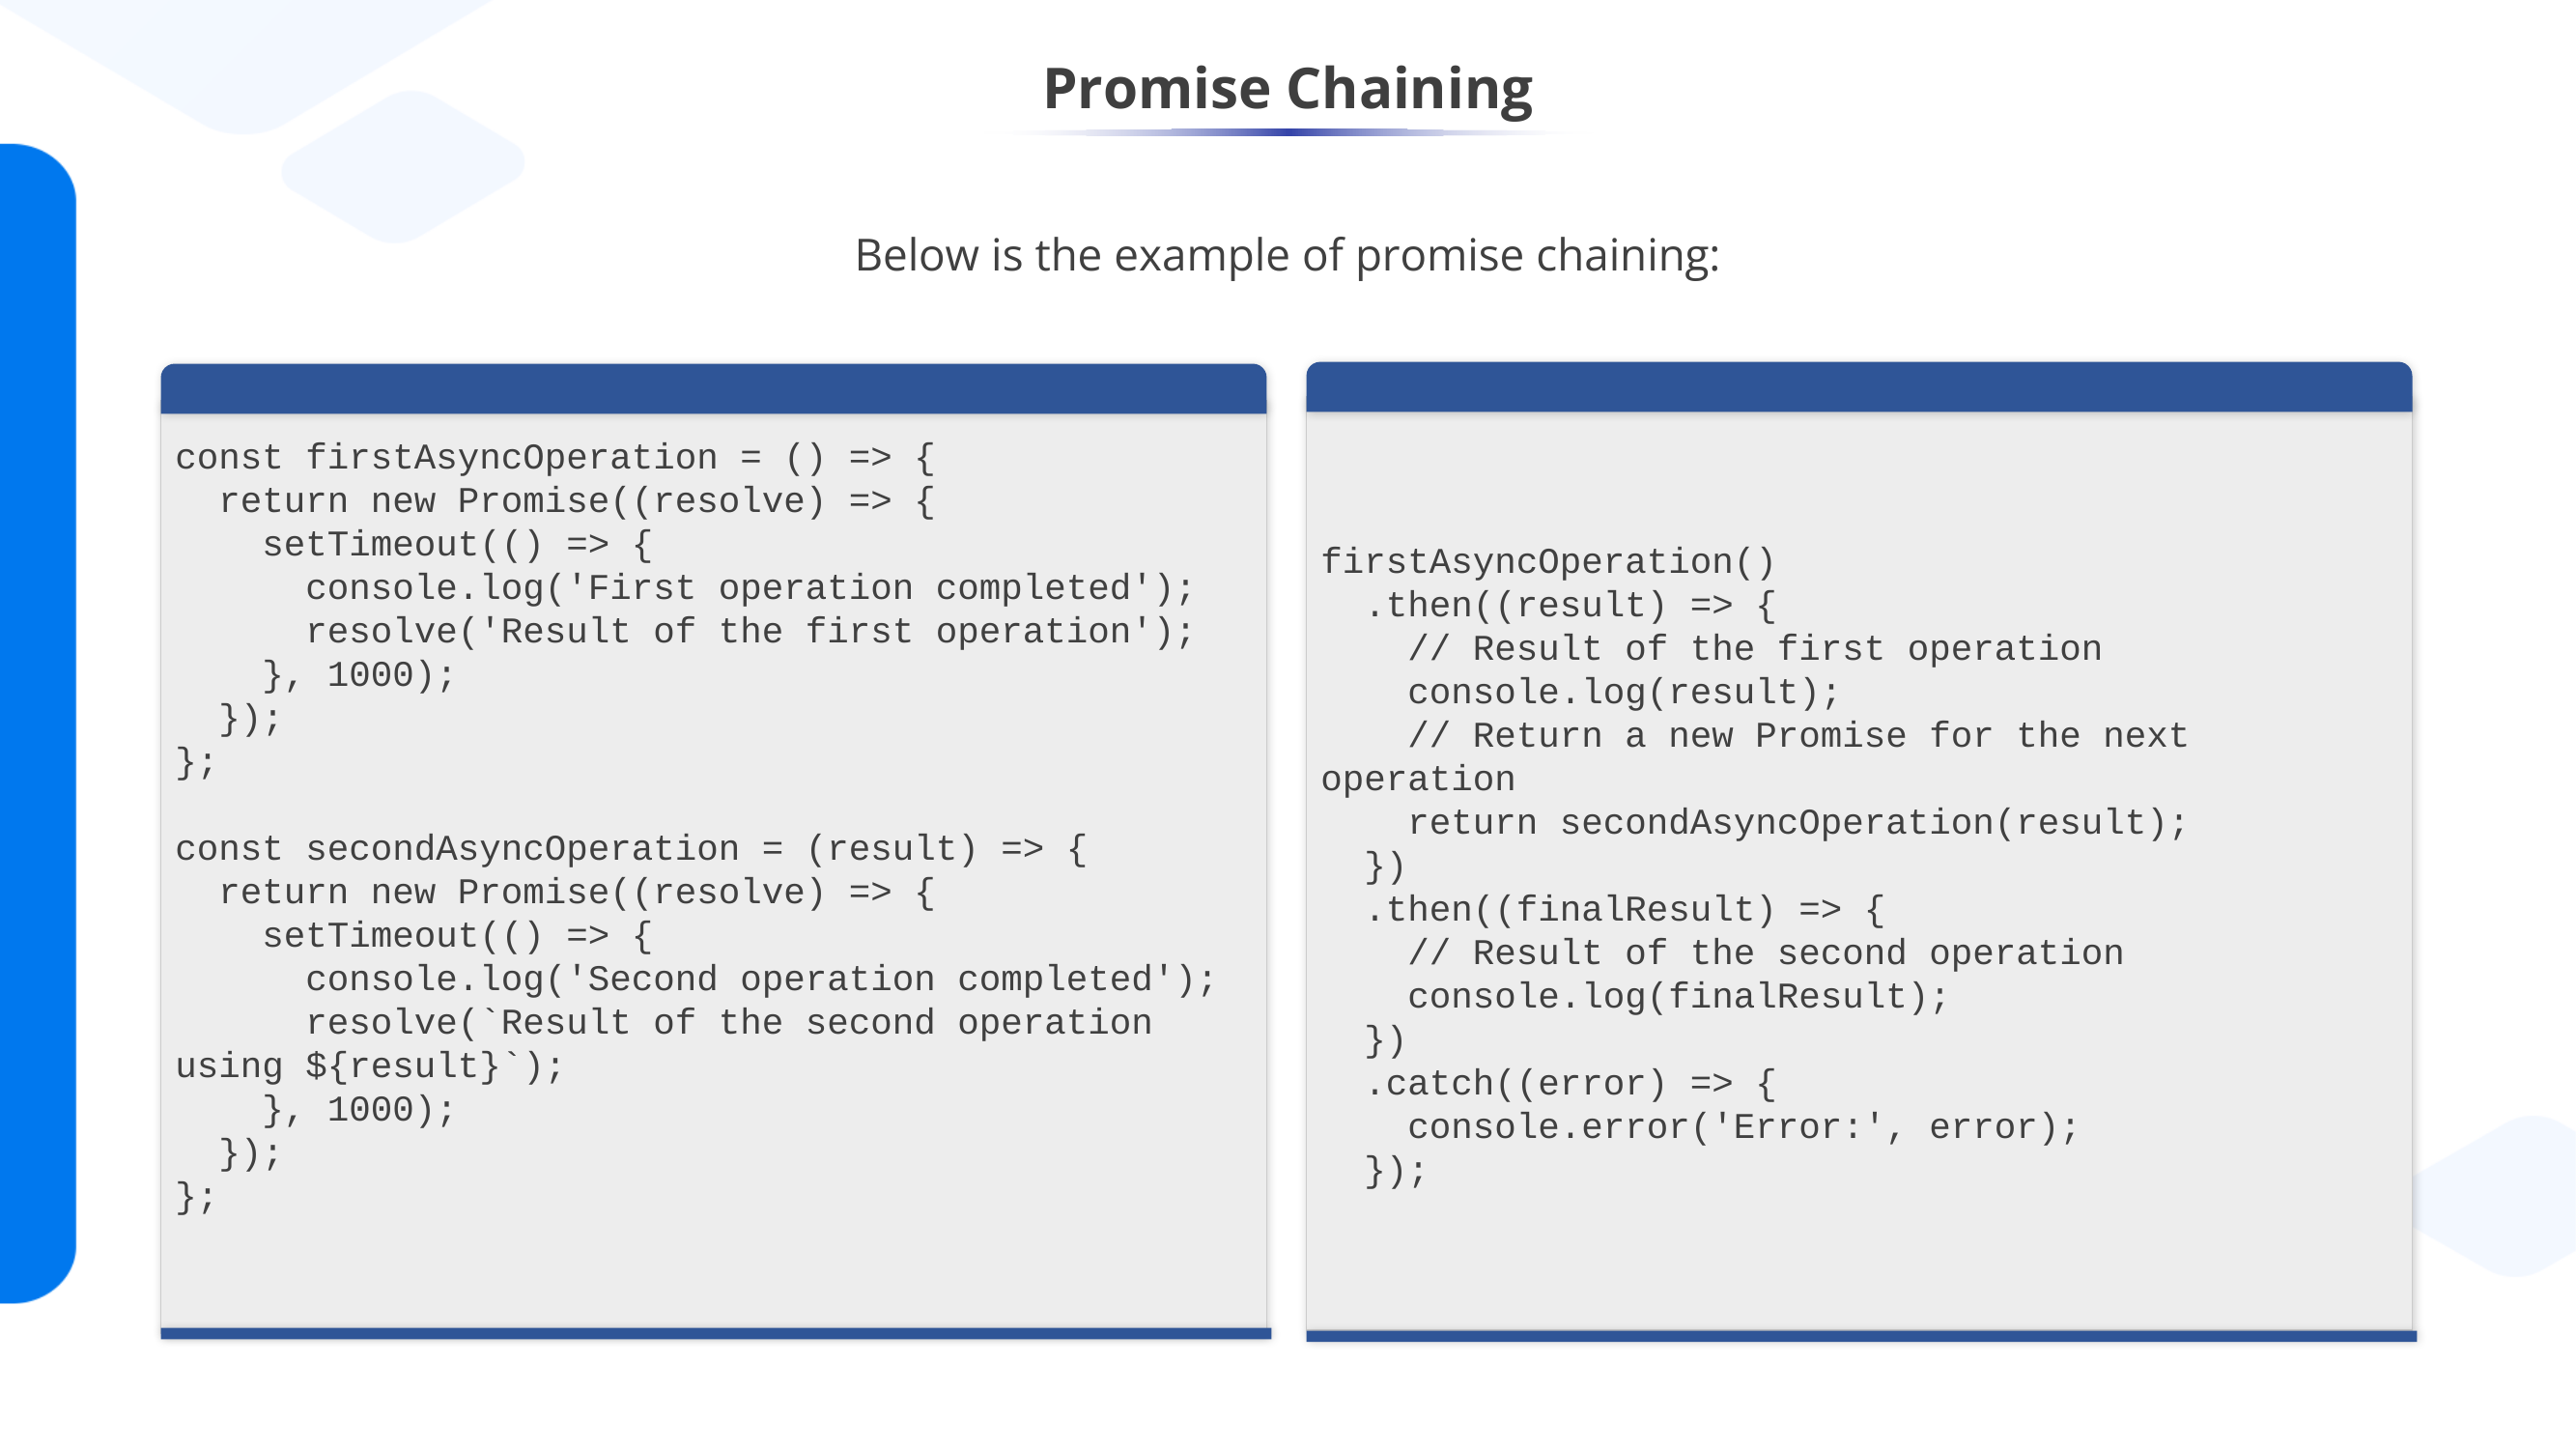

# Promise Chaining

Below is the example of promise chaining:

firstAsyncOperation()
  .then((result) => {
    // Result of the first operation
    console.log(result);
    // Return a new Promise for the next operation
    return secondAsyncOperation(result);
  })
  .then((finalResult) => {
    // Result of the second operation
    console.log(finalResult);
  })
  .catch((error) => {
    console.error('Error:', error);
  });

const firstAsyncOperation = () => {
  return new Promise((resolve) => {
    setTimeout(() => {
      console.log('First operation completed');
      resolve('Result of the first operation');
    }, 1000);
  });
};

const secondAsyncOperation = (result) => {
  return new Promise((resolve) => {
    setTimeout(() => {
      console.log('Second operation completed');
      resolve(`Result of the second operation using ${result}`);
    }, 1000);
  });
};